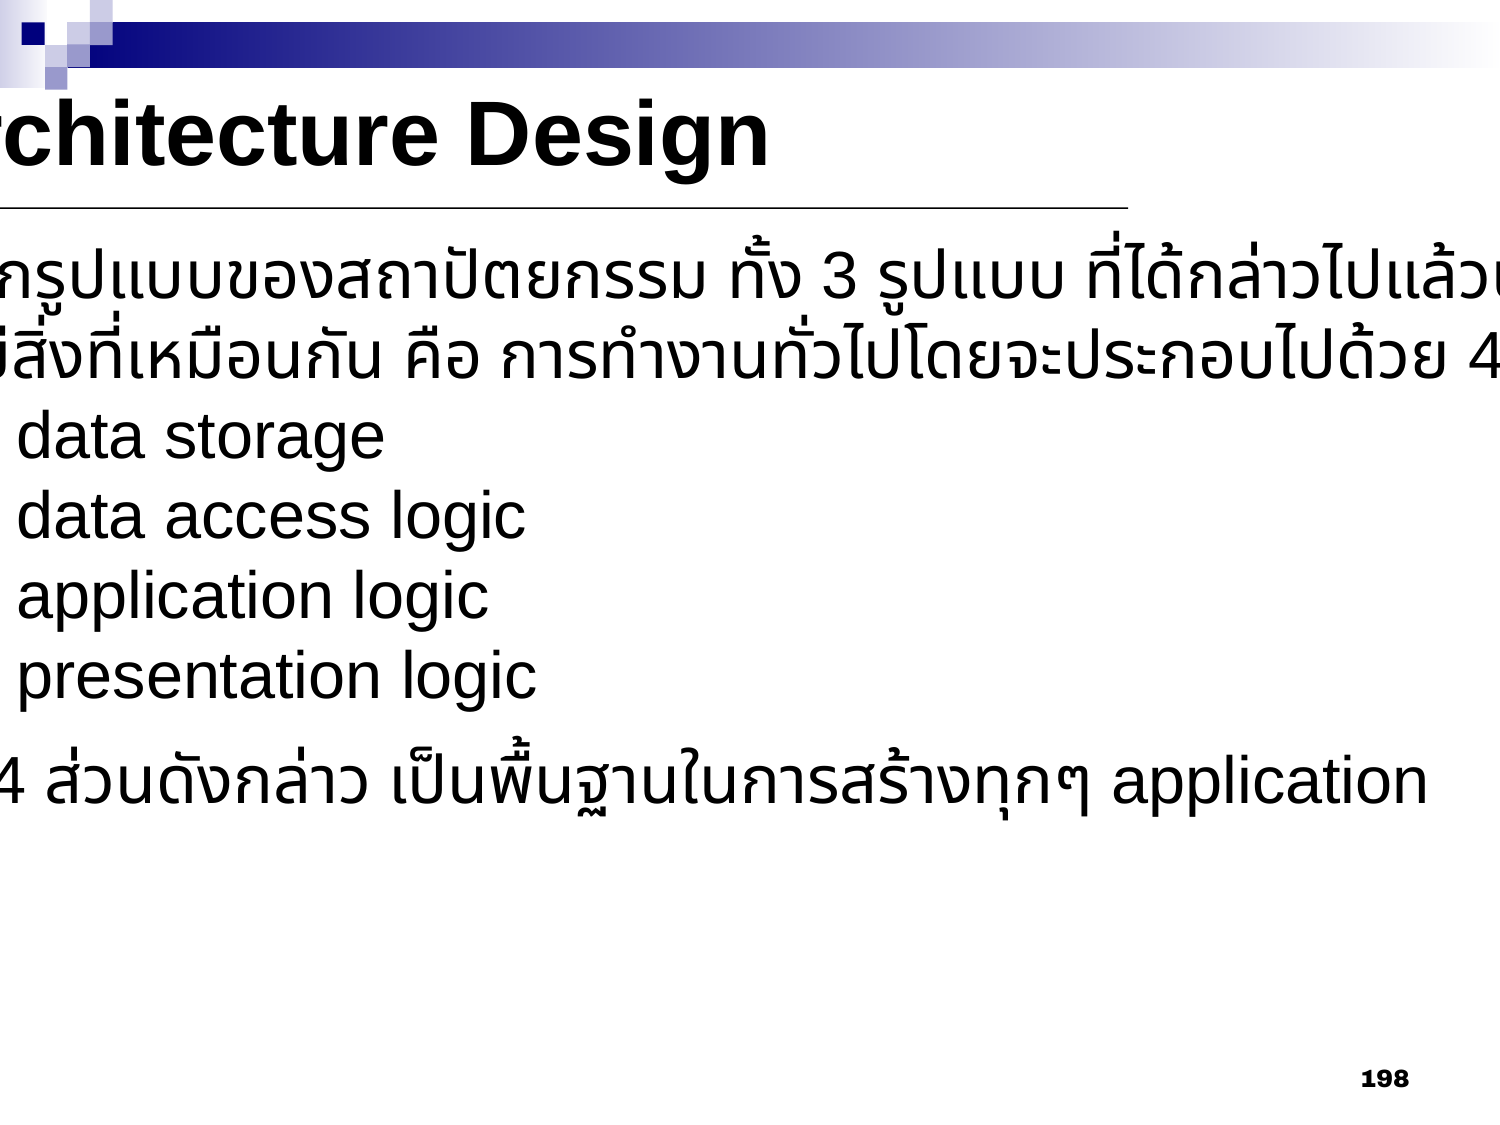

Architecture Design

        จากรูปแบบของสถาปัตยกรรม ทั้ง 3 รูปแบบ ที่ได้กล่าวไปแล้วนั้น ทั้ง 3
แบบจะมีสิ่งที่เหมือนกัน คือ การทำงานทั่วไปโดยจะประกอบไปด้วย 4 ขั้นตอน ดังนี้
        1. data storage
        2. data access logic
        3. application logic
        4. presentation logic

โดยทั้ง 4 ส่วนดังกล่าว เป็นพื้นฐานในการสร้างทุกๆ application
198